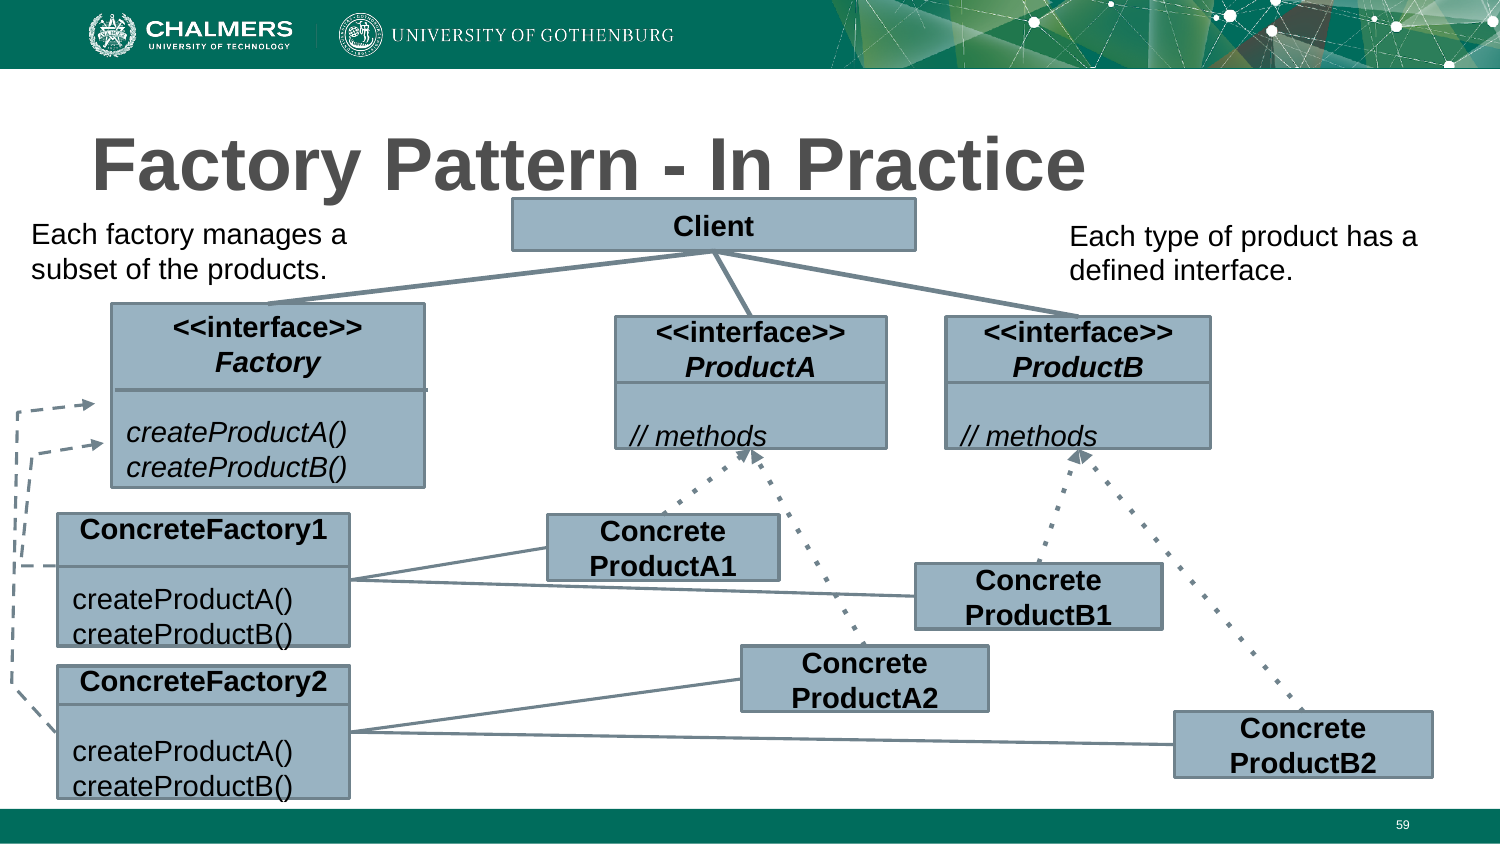

# Factory Pattern - In Practice
Client
Each factory manages a subset of the products.
Each type of product has a defined interface.
<<interface>>
Factory

createProductA()
createProductB()
<<interface>>
ProductB

// methods
<<interface>>
ProductA

// methods

ConcreteFactory1

createProductA()
createProductB()
Concrete
ProductA1
Concrete
ProductB1
Concrete
ProductA2
ConcreteFactory2

createProductA()
createProductB()
Concrete
ProductB2
59